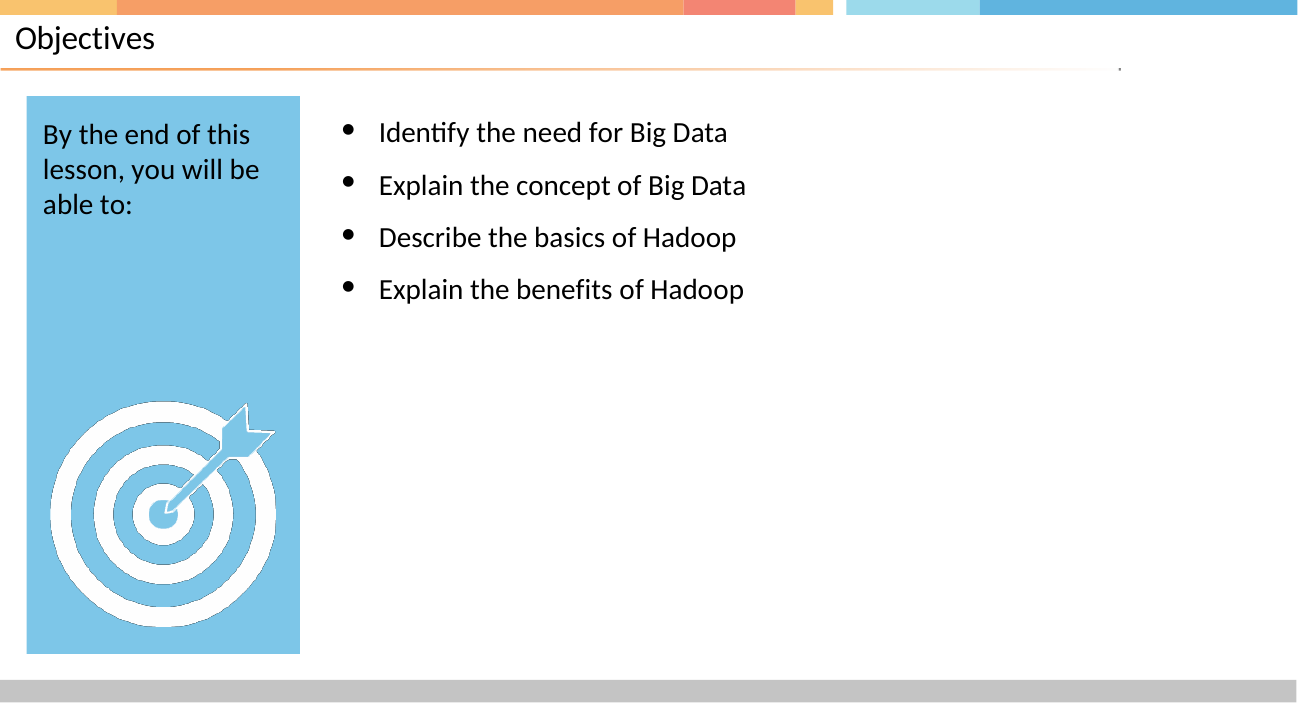

# Objectives

By the end of this lesson, you will be able to:
Identify the need for Big Data
Explain the concept of Big Data
Describe the basics of Hadoop
Explain the benefits of Hadoop